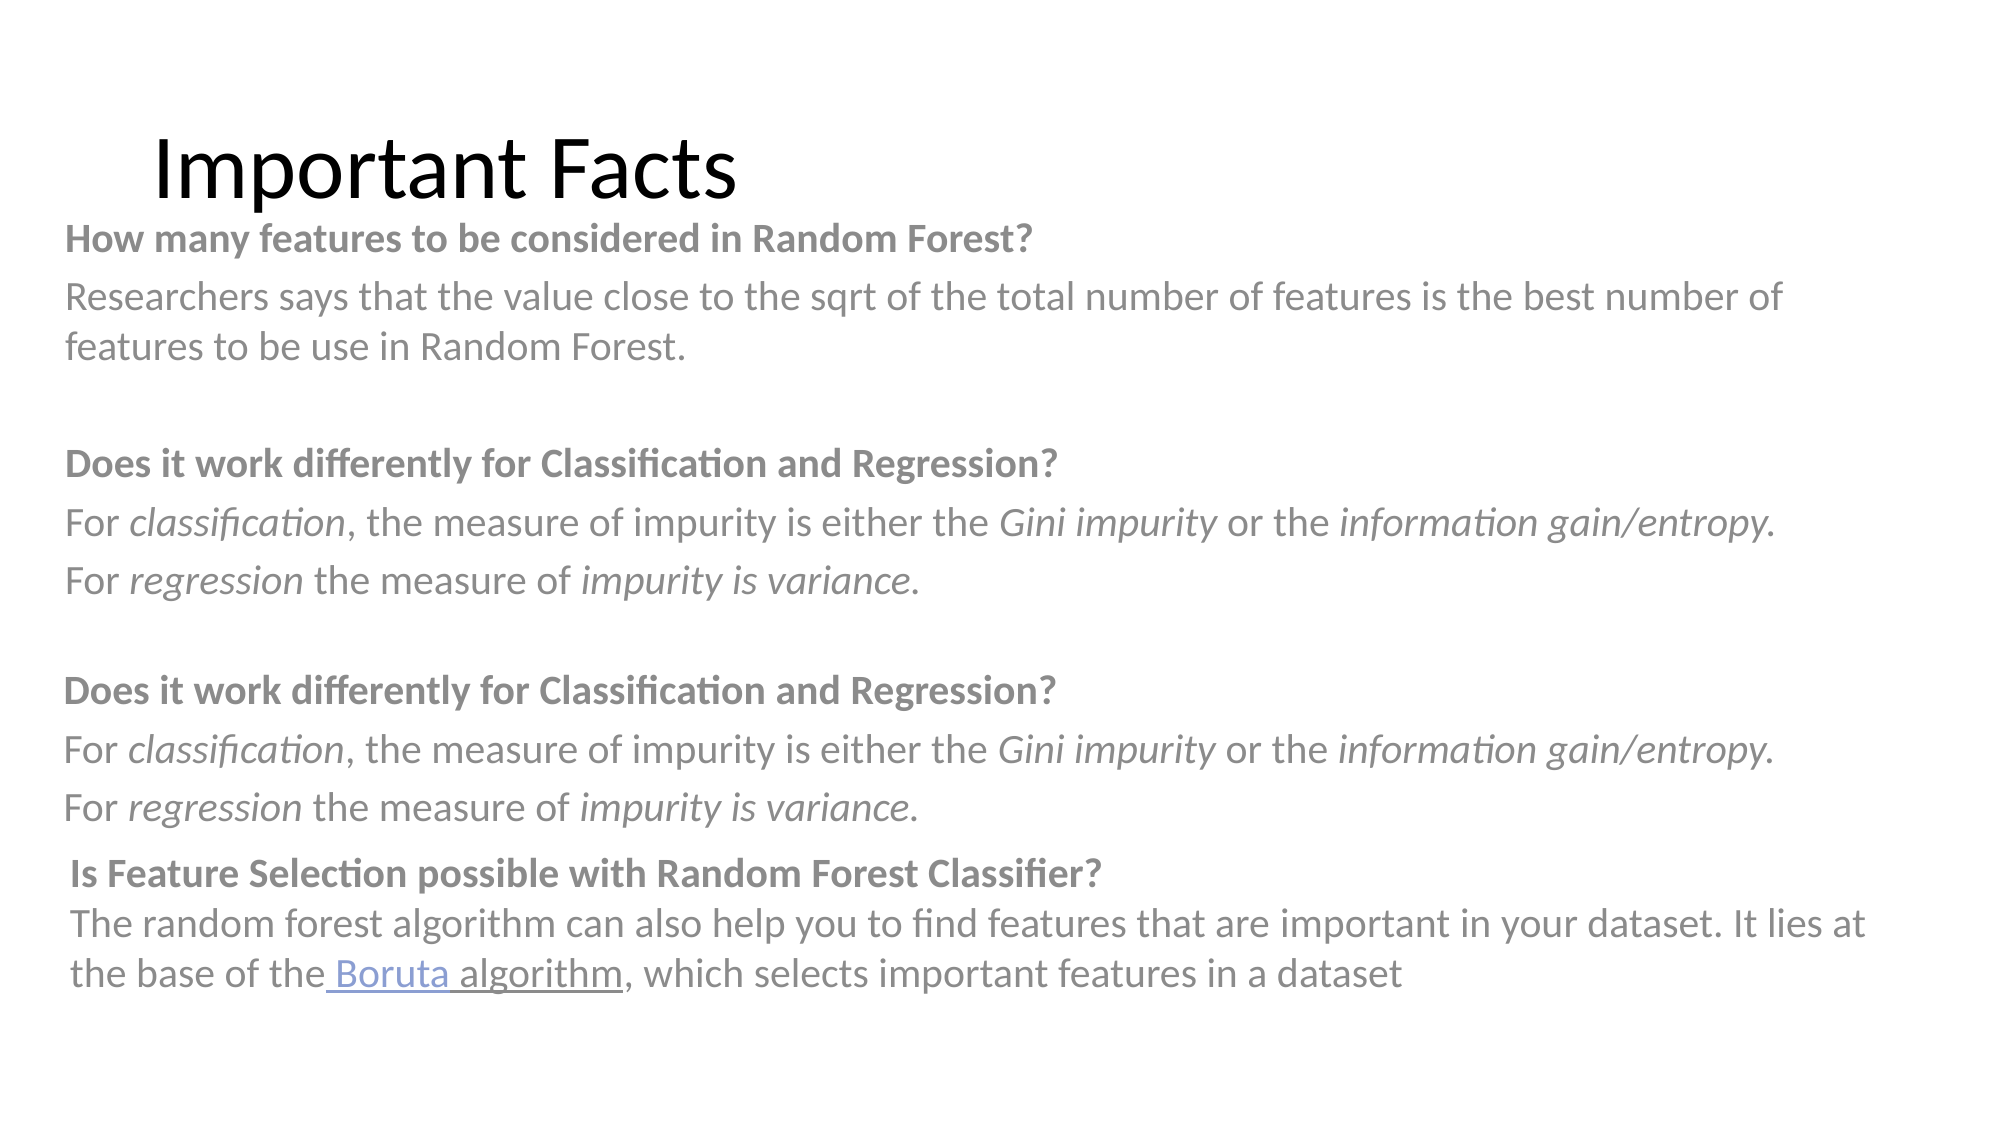

# Important Facts
How many features to be considered in Random Forest?
Researchers says that the value close to the sqrt of the total number of features is the best number of features to be use in Random Forest.
Does it work differently for Classification and Regression?
For classification, the measure of impurity is either the Gini impurity or the information gain/entropy.
For regression the measure of impurity is variance.
Does it work differently for Classification and Regression?
For classification, the measure of impurity is either the Gini impurity or the information gain/entropy.
For regression the measure of impurity is variance.
Is Feature Selection possible with Random Forest Classifier?
The random forest algorithm can also help you to find features that are important in your dataset. It lies at the base of the Boruta algorithm, which selects important features in a dataset